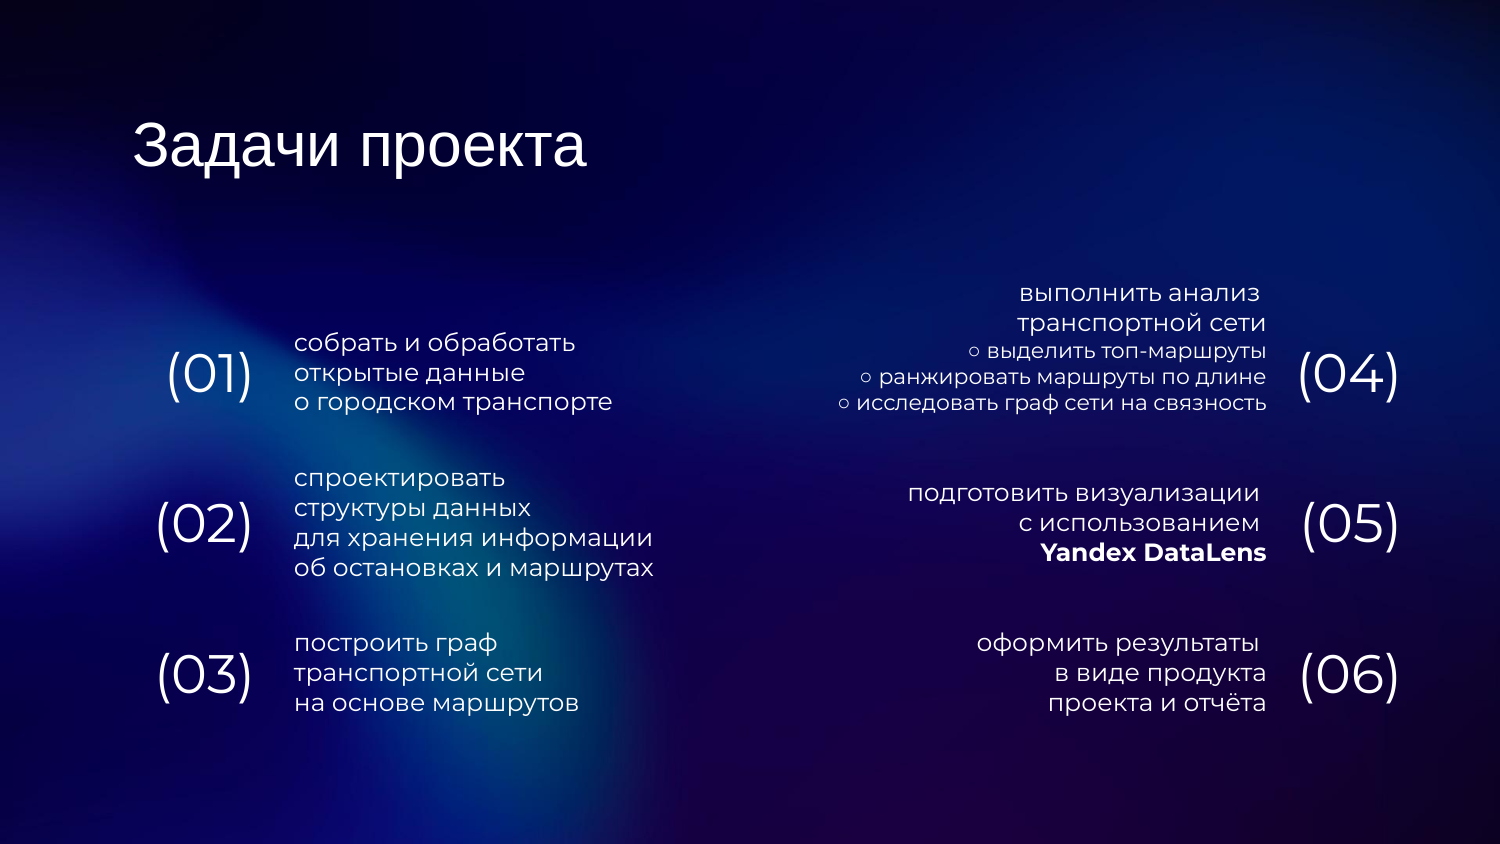

# Задачи проекта
(01)
собрать и обработать
открытые данные
о городском транспорте
(04)
выполнить анализ
транспортной сети
○ выделить топ-маршруты
○ ранжировать маршруты по длине
○ исследовать граф сети на связность
(05)
подготовить визуализации
с использованием
Yandex DataLens
(02)
спроектировать
структуры данных
для хранения информации
об остановках и маршрутах
(03)
построить граф
транспортной сети
на основе маршрутов
(06)
оформить результаты
в виде продукта
проекта и отчёта